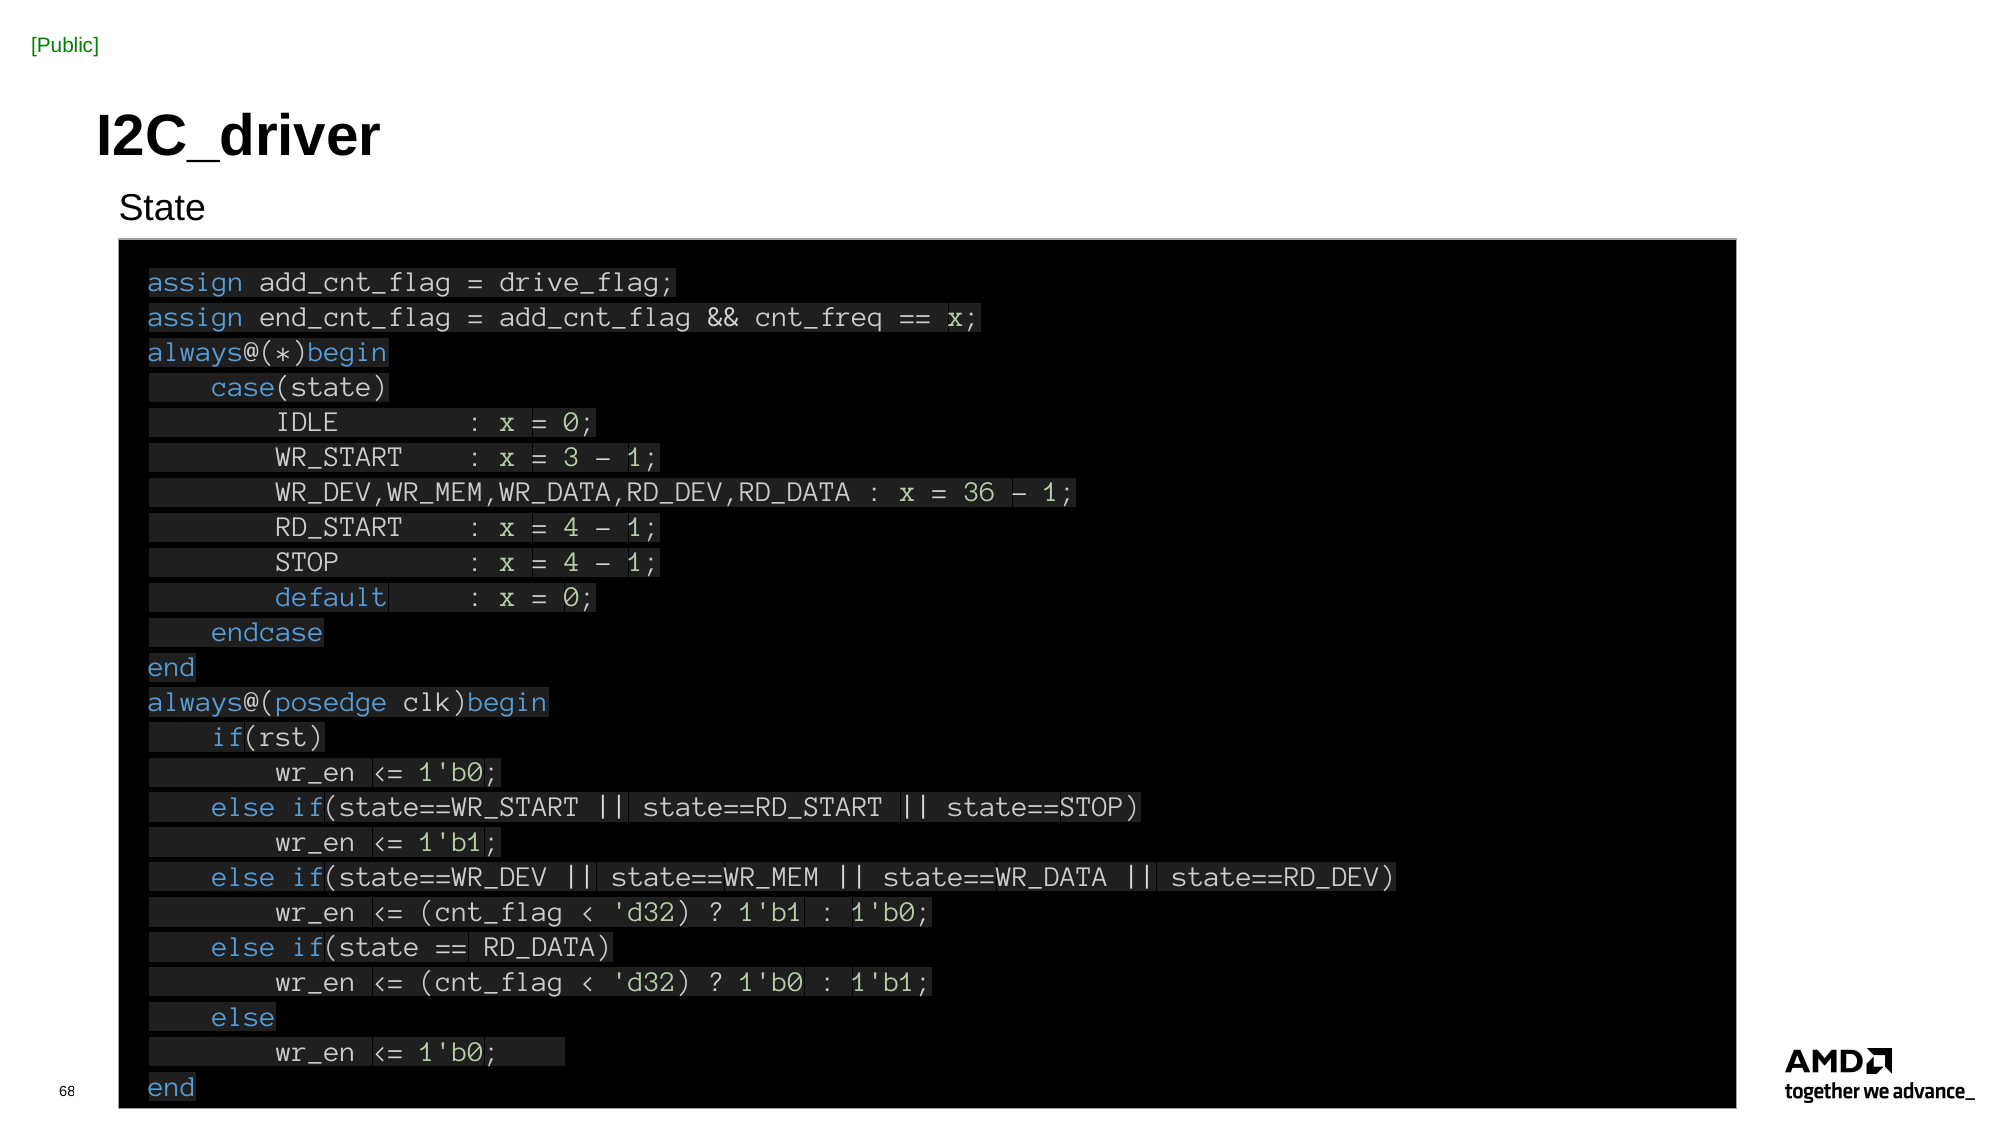

# I2C_driver
State
assign add_cnt_flag = drive_flag;
assign end_cnt_flag = add_cnt_flag && cnt_freq == x;
always@(*)begin
    case(state)
        IDLE        : x = 0;
        WR_START    : x = 3 - 1;
        WR_DEV,WR_MEM,WR_DATA,RD_DEV,RD_DATA : x = 36 - 1;
        RD_START    : x = 4 - 1;
        STOP        : x = 4 - 1;
        default     : x = 0;
    endcase
end
always@(posedge clk)begin
    if(rst)
        wr_en <= 1'b0;
    else if(state==WR_START || state==RD_START || state==STOP)
        wr_en <= 1'b1;
    else if(state==WR_DEV || state==WR_MEM || state==WR_DATA || state==RD_DEV)
        wr_en <= (cnt_flag < 'd32) ? 1'b1 : 1'b0;
    else if(state == RD_DATA)
        wr_en <= (cnt_flag < 'd32) ? 1'b0 : 1'b1;
    else
        wr_en <= 1'b0;
end